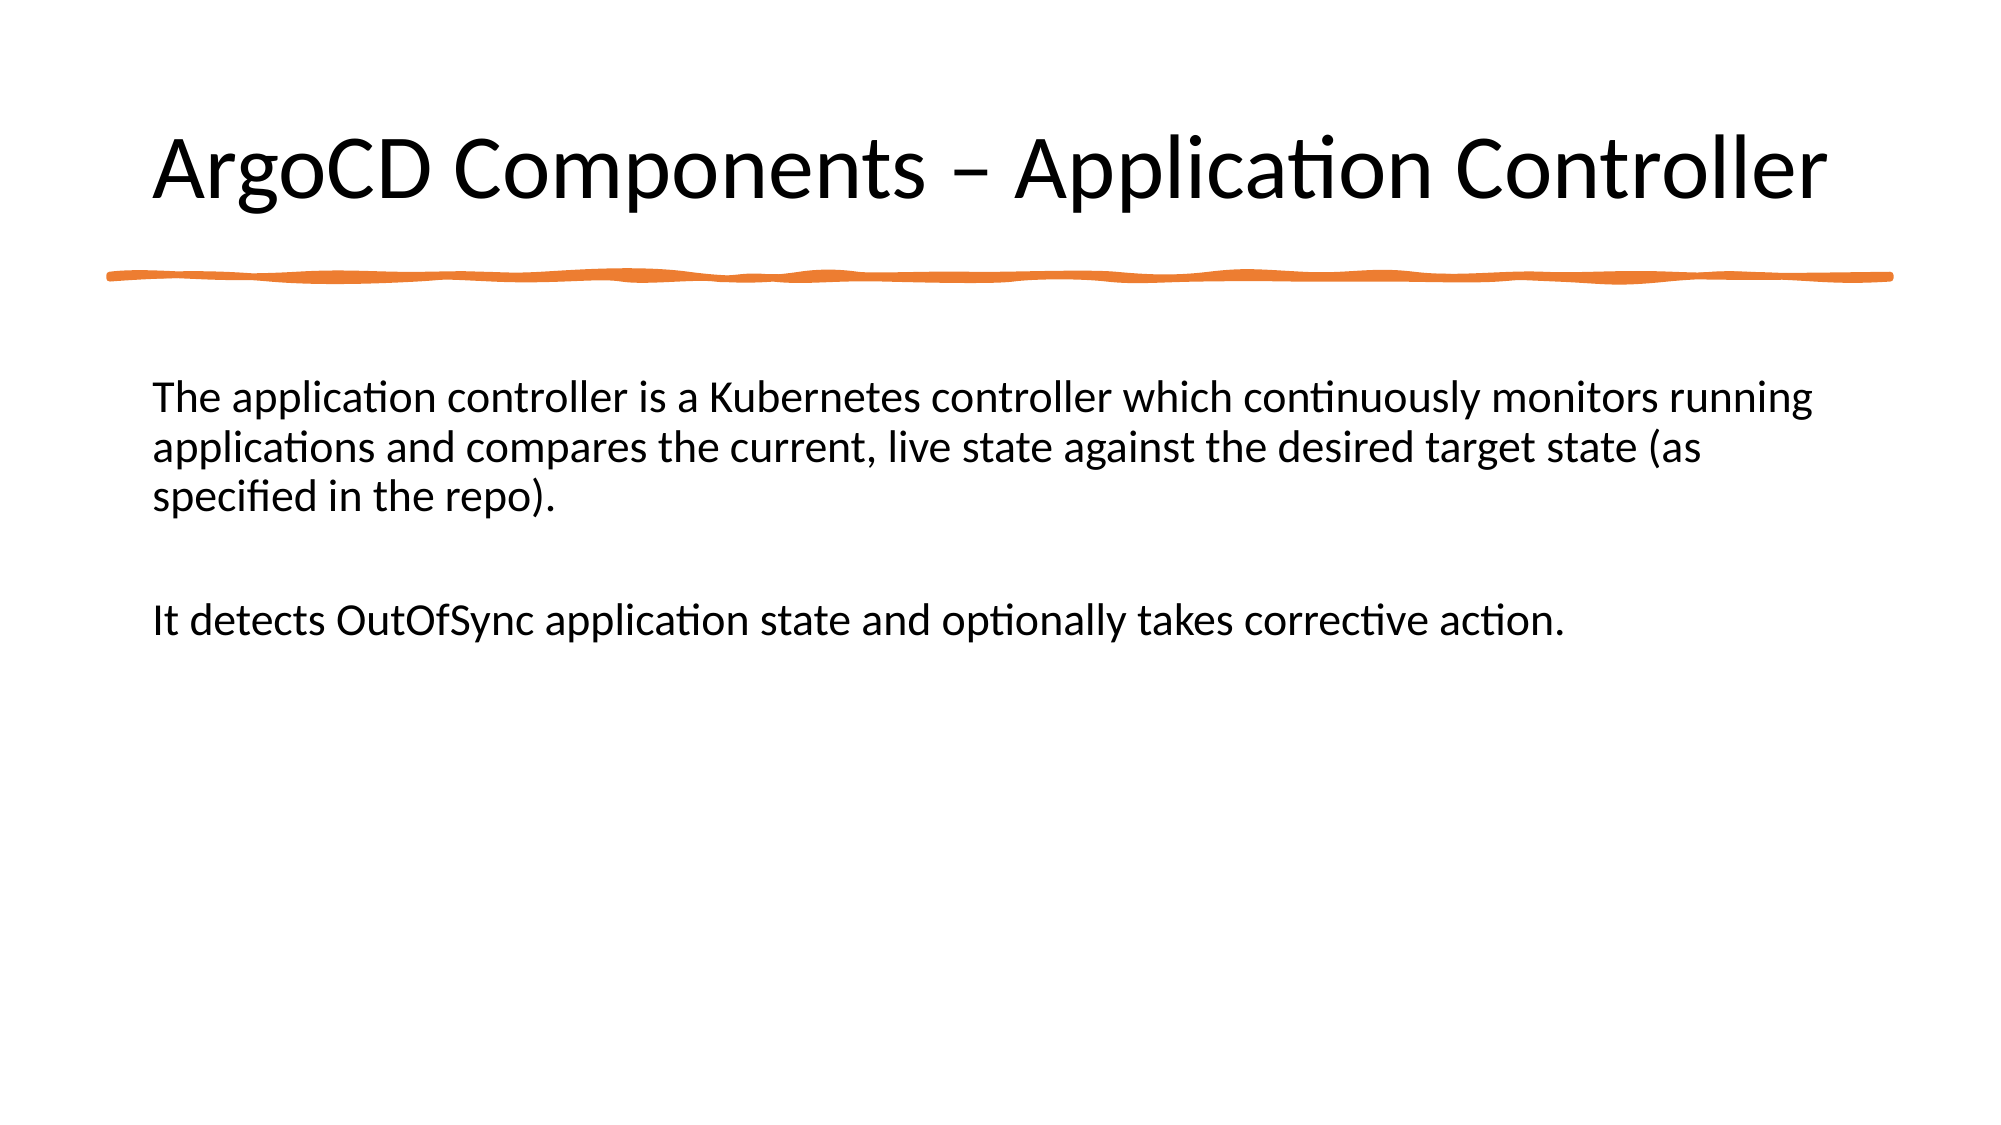

# ArgoCD Components – Application Controller

The application controller is a Kubernetes controller which continuously monitors running applications and compares the current, live state against the desired target state (as specified in the repo).

It detects OutOfSync application state and optionally takes corrective action.